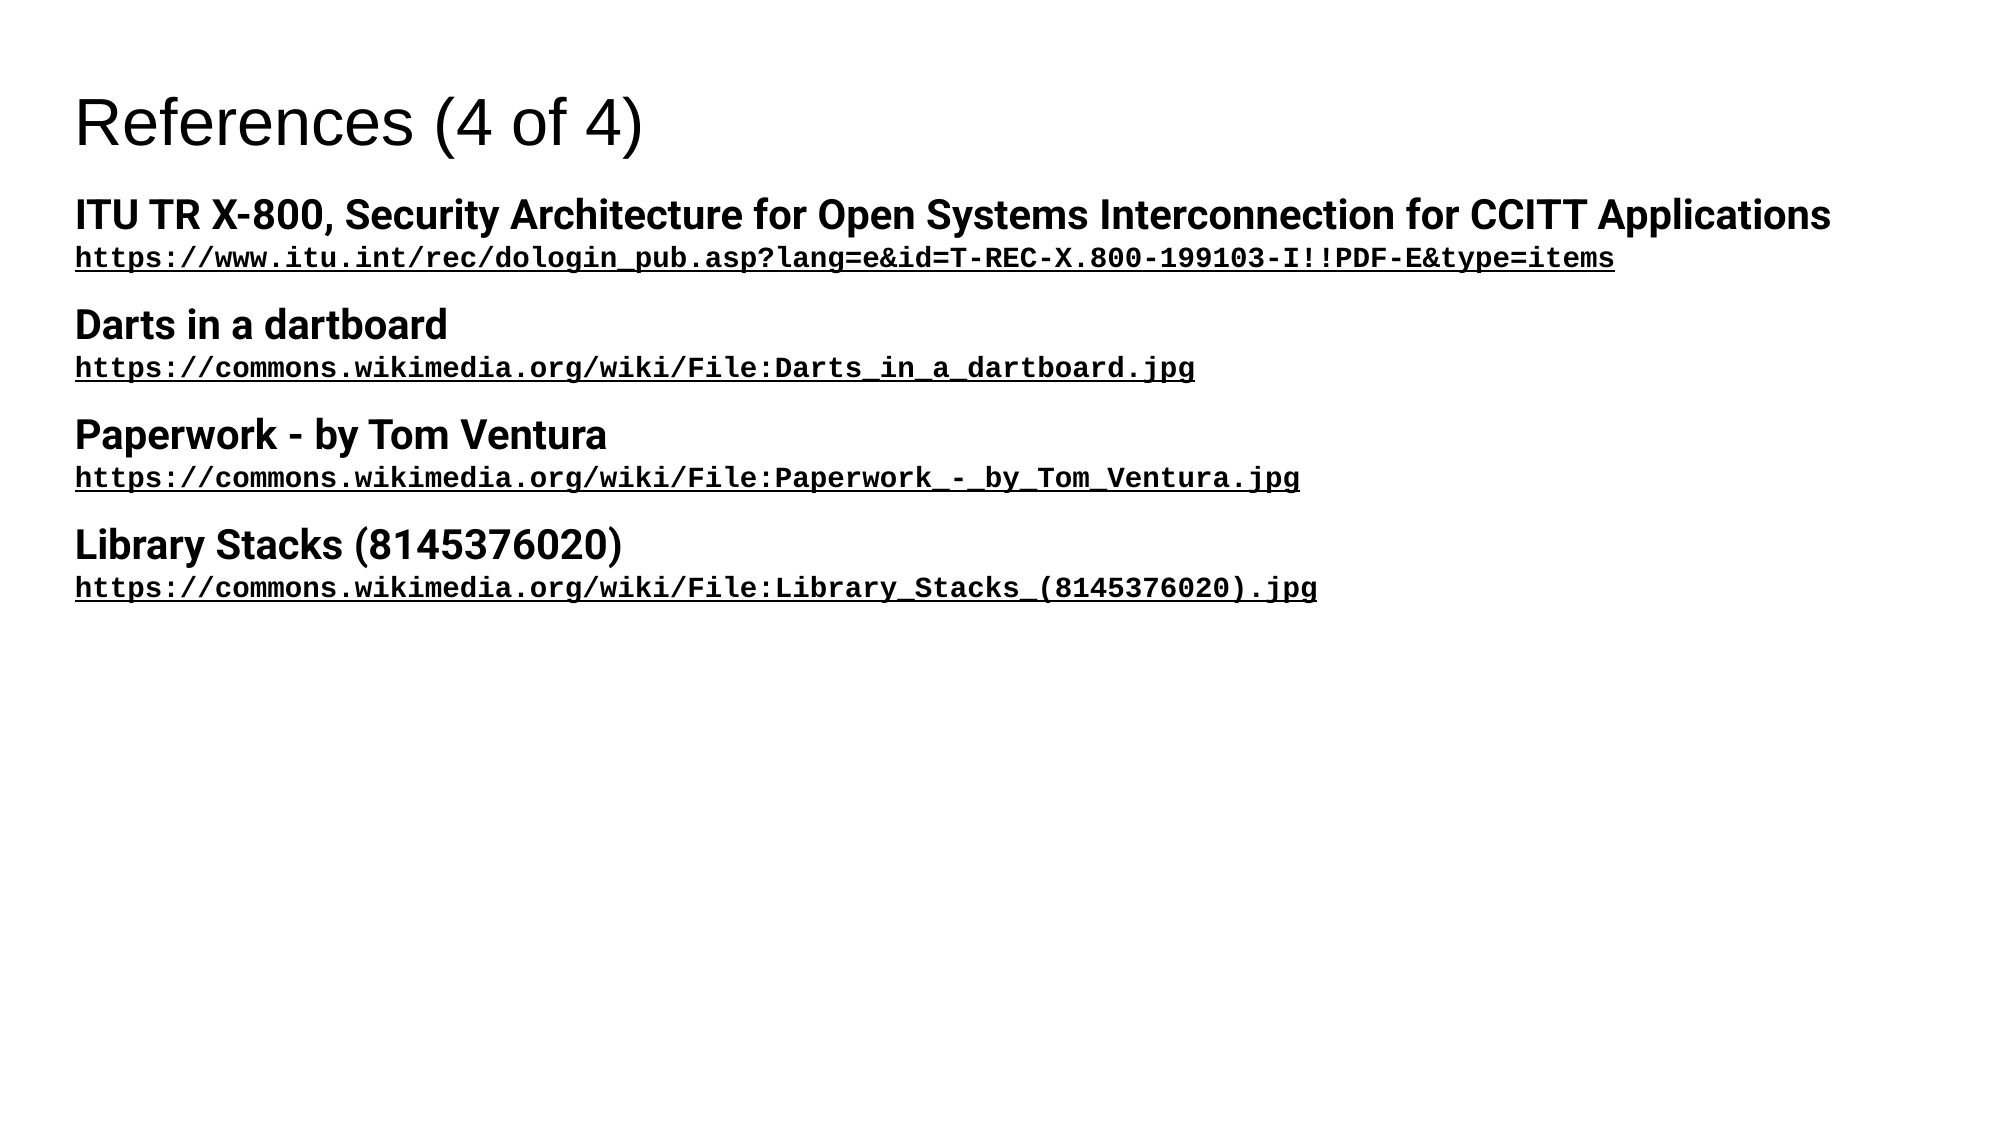

# References (4 of 4)
ITU TR X-800, Security Architecture for Open Systems Interconnection for CCITT Applications
https://www.itu.int/rec/dologin_pub.asp?lang=e&id=T-REC-X.800-199103-I!!PDF-E&type=items
Darts in a dartboard
https://commons.wikimedia.org/wiki/File:Darts_in_a_dartboard.jpg
Paperwork - by Tom Ventura
https://commons.wikimedia.org/wiki/File:Paperwork_-_by_Tom_Ventura.jpg
Library Stacks (8145376020)
https://commons.wikimedia.org/wiki/File:Library_Stacks_(8145376020).jpg